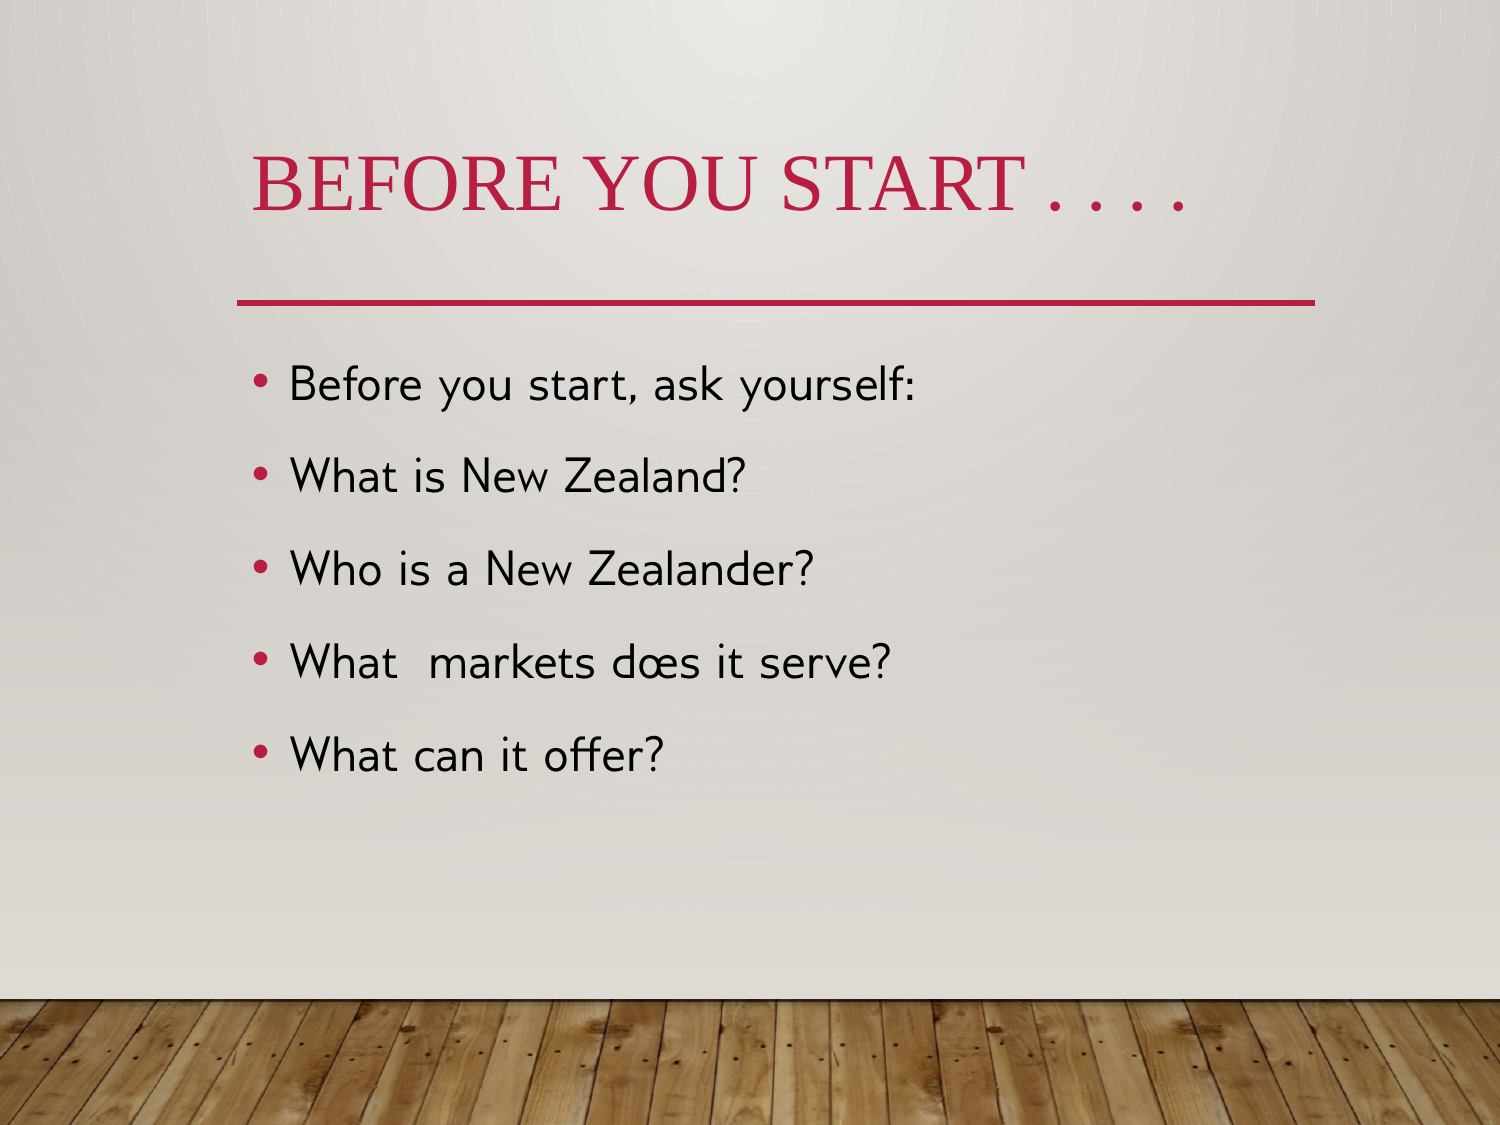

# Before you start . . . .
Before you start, ask yourself:
What is New Zealand?
Who is a New Zealander?
What  markets does it serve?
What can it offer?